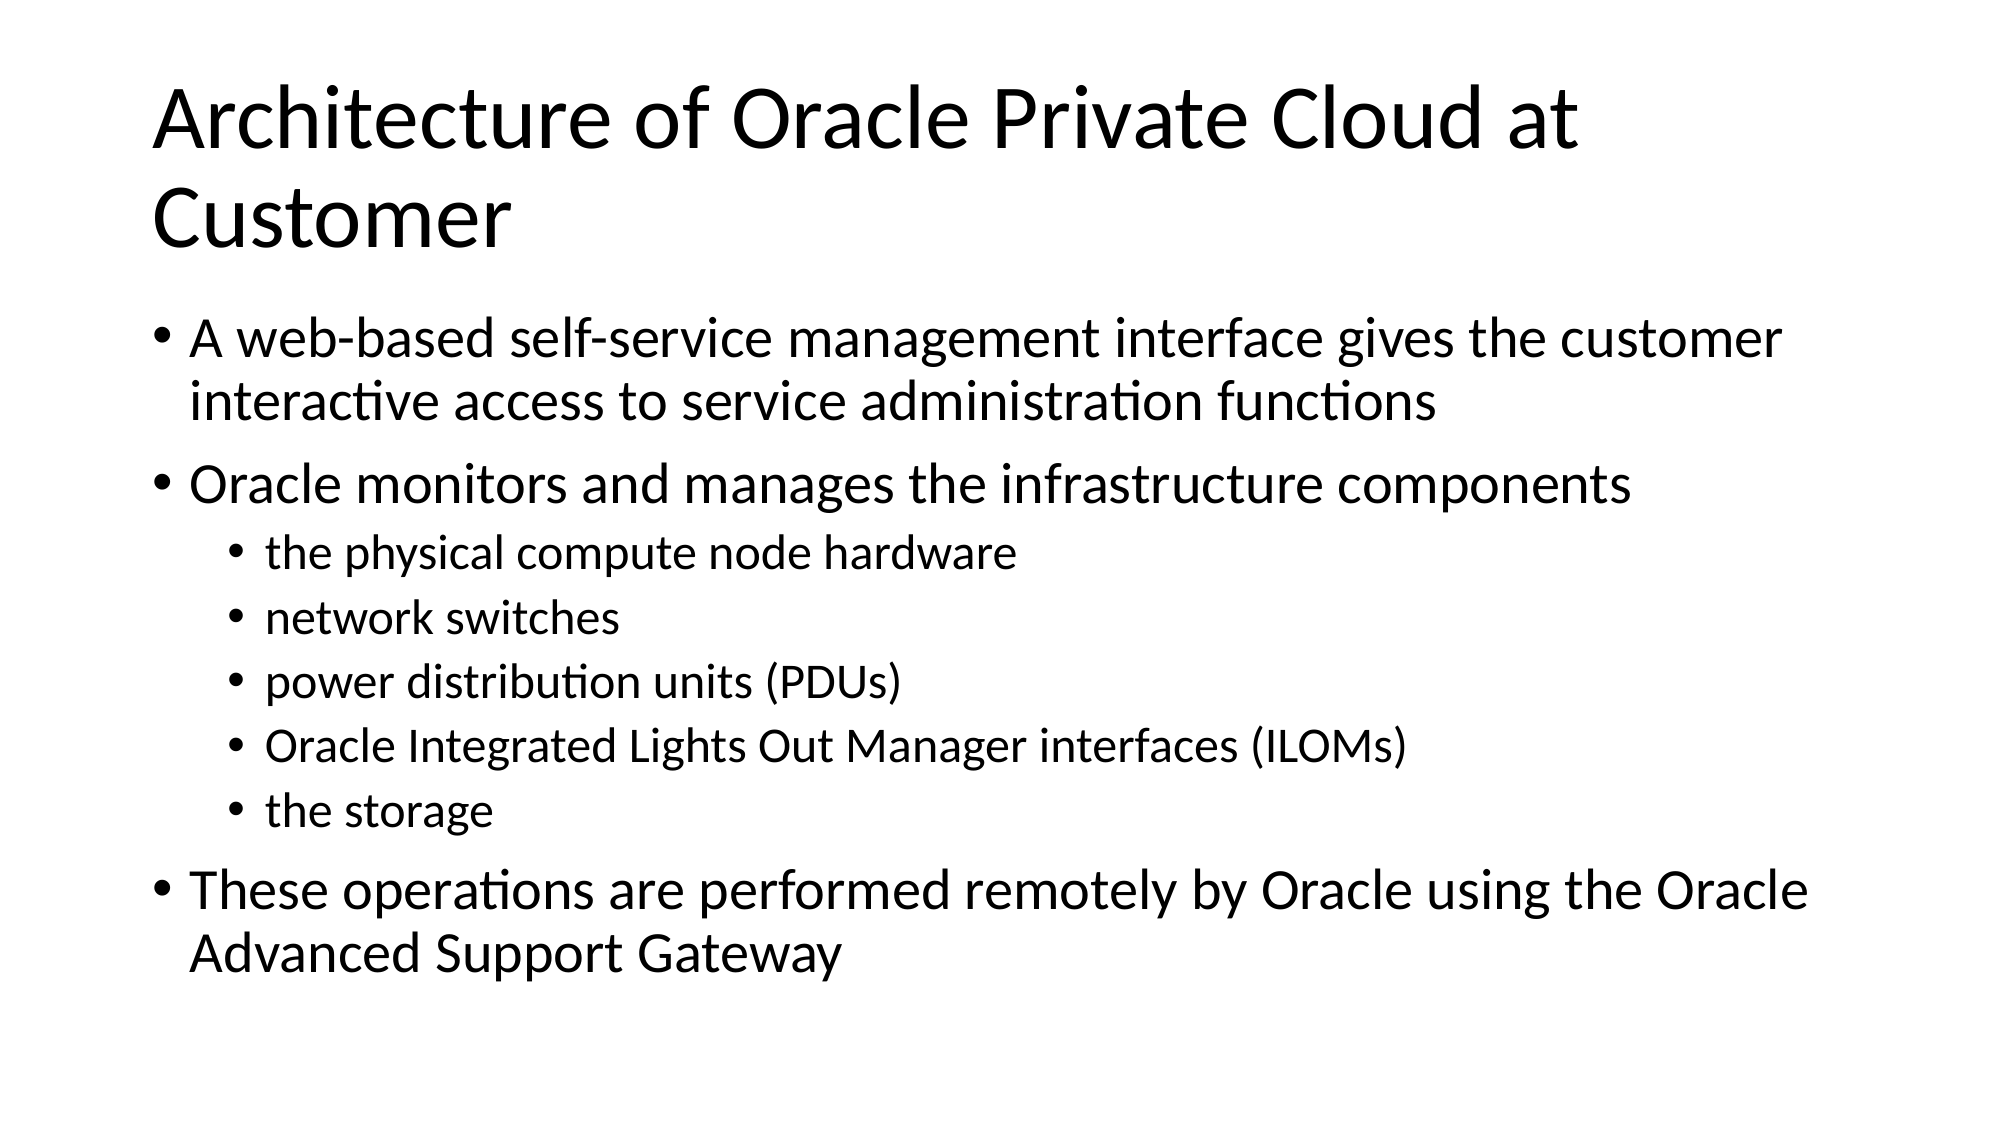

# Architecture of Oracle Private Cloud at Customer
A web-based self-service management interface gives the customer interactive access to service administration functions
Oracle monitors and manages the infrastructure components
the physical compute node hardware
network switches
power distribution units (PDUs)
Oracle Integrated Lights Out Manager interfaces (ILOMs)
the storage
These operations are performed remotely by Oracle using the Oracle Advanced Support Gateway